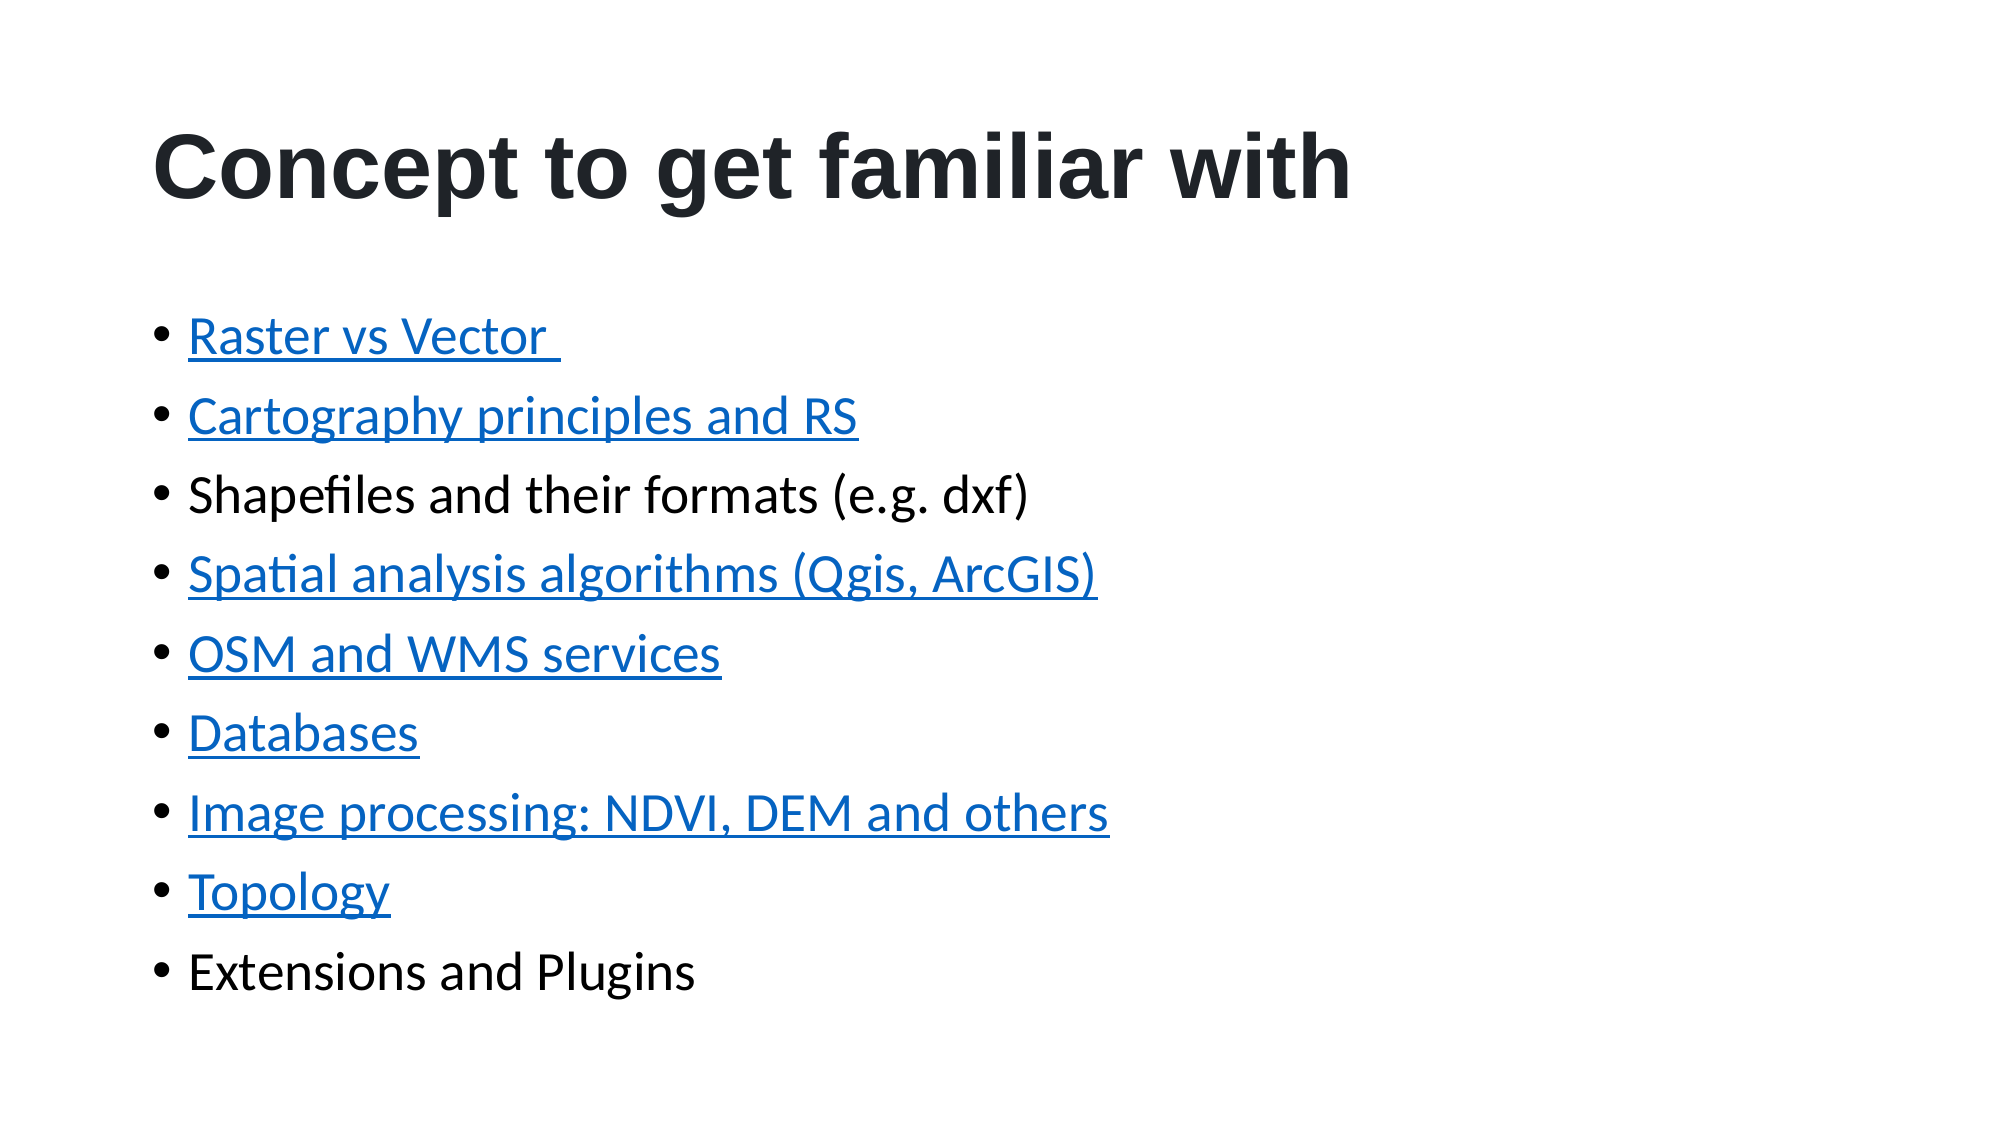

# Concept to get familiar with
Raster vs Vector
Cartography principles and RS
Shapefiles and their formats (e.g. dxf)
Spatial analysis algorithms (Qgis, ArcGIS)
OSM and WMS services
Databases
Image processing: NDVI, DEM and others
Topology
Extensions and Plugins